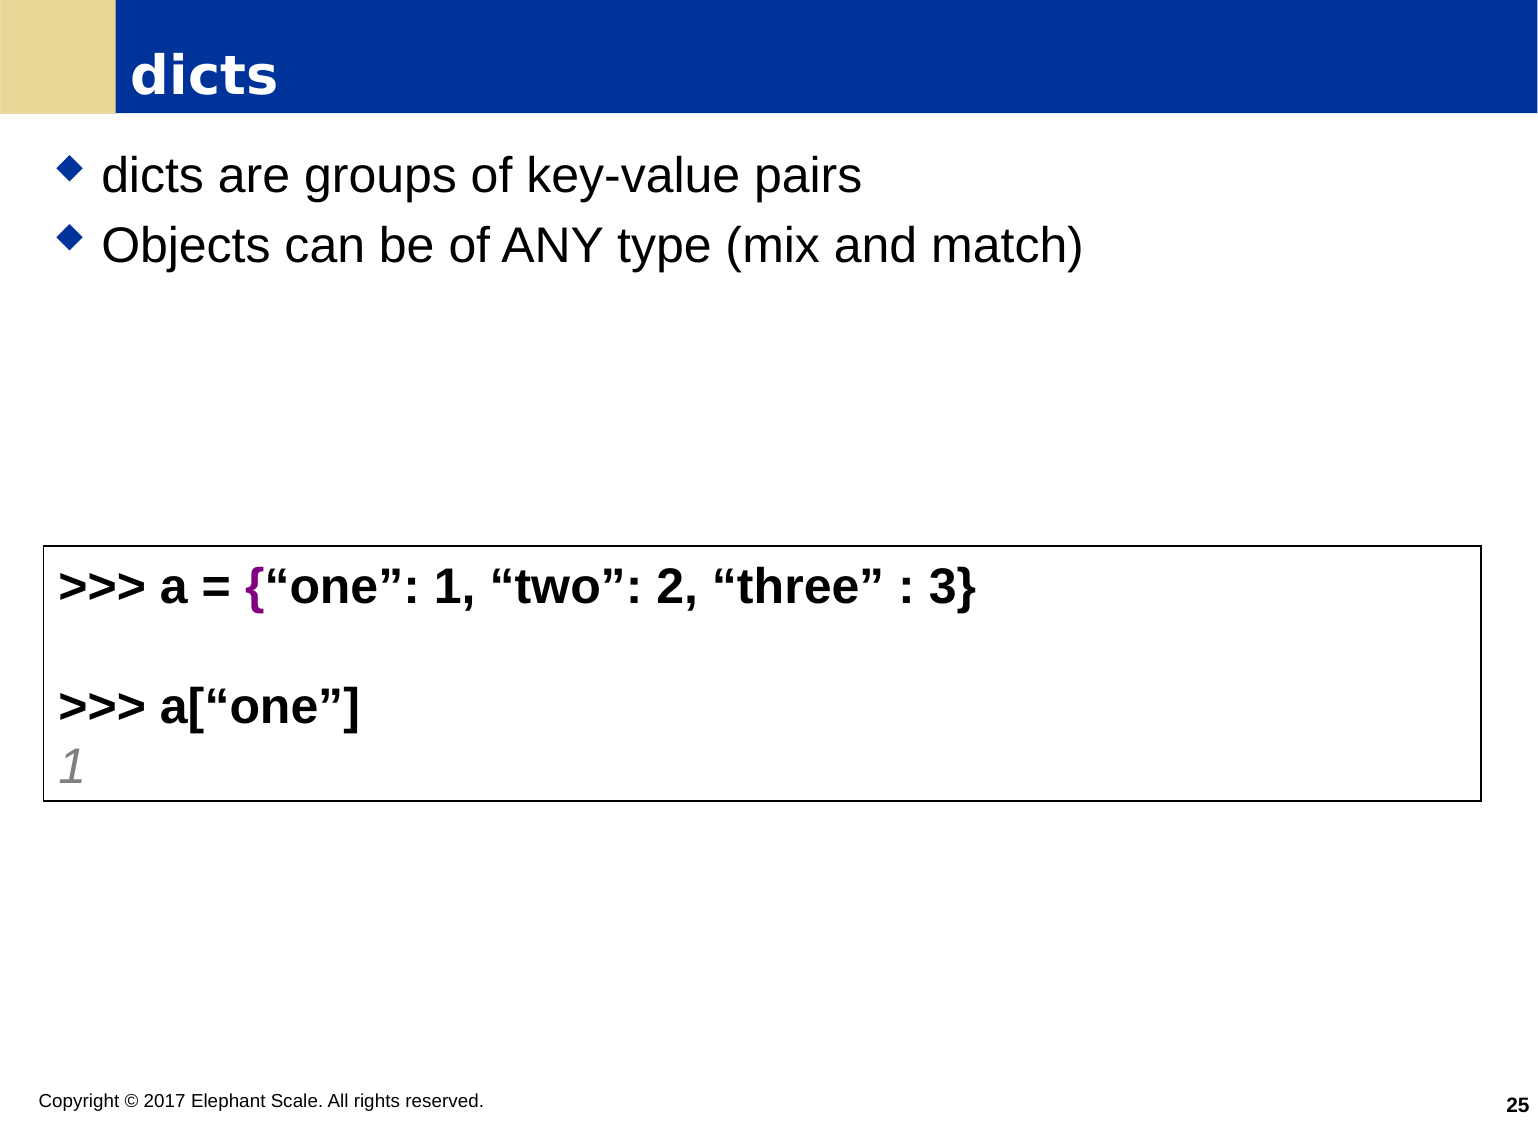

# dicts
dicts are groups of key-value pairs
Objects can be of ANY type (mix and match)

>>> a = {“one”: 1, “two”: 2, “three” : 3}

>>> a[“one”]
1
25
Copyright © 2017 Elephant Scale. All rights reserved.